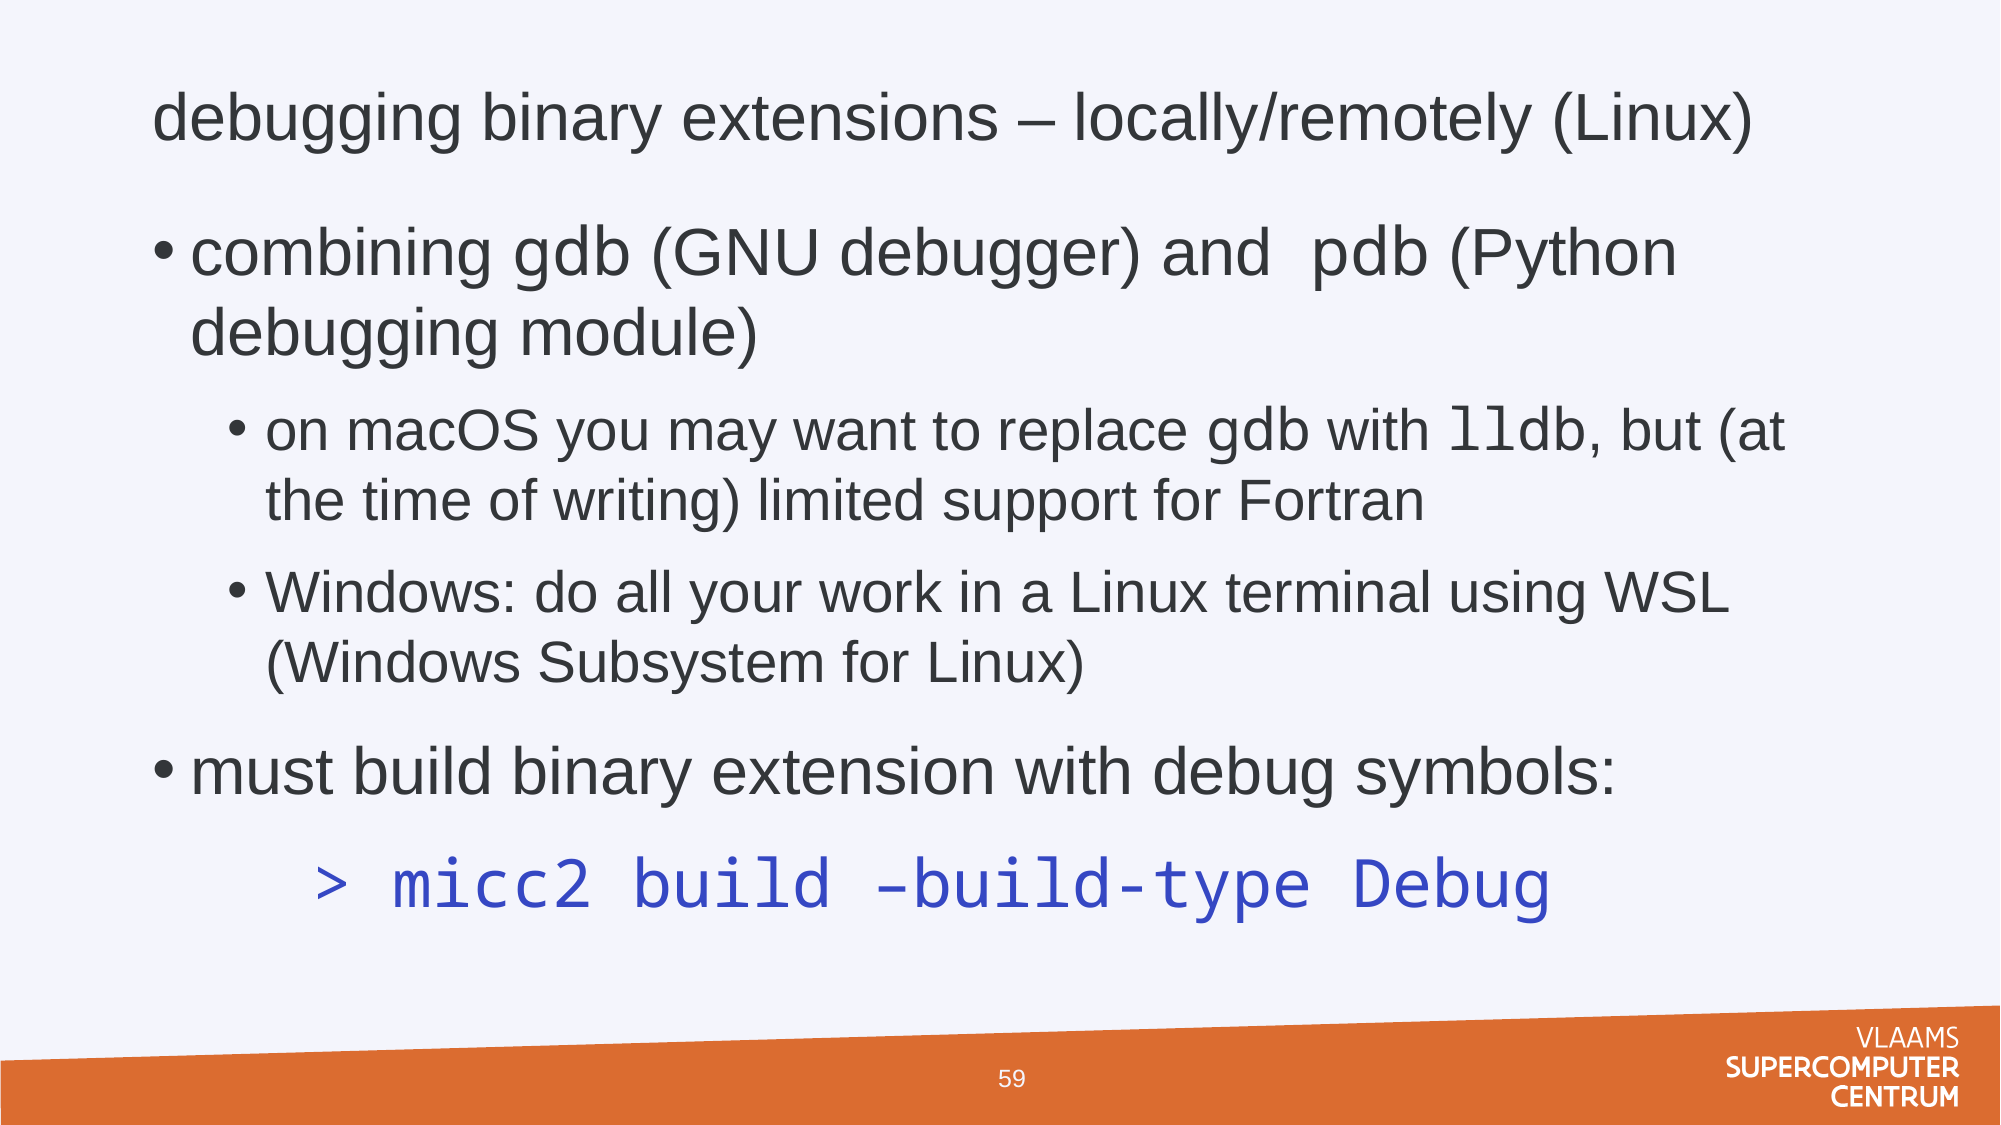

# debugging binary extensions – locally/remotely (Linux)
combining gdb (GNU debugger) and  pdb (Python debugging module)
on macOS you may want to replace gdb with lldb, but (at the time of writing) limited support for Fortran
Windows: do all your work in a Linux terminal using WSL (Windows Subsystem for Linux)
must build binary extension with debug symbols:
    > micc2 build –build-type Debug

59